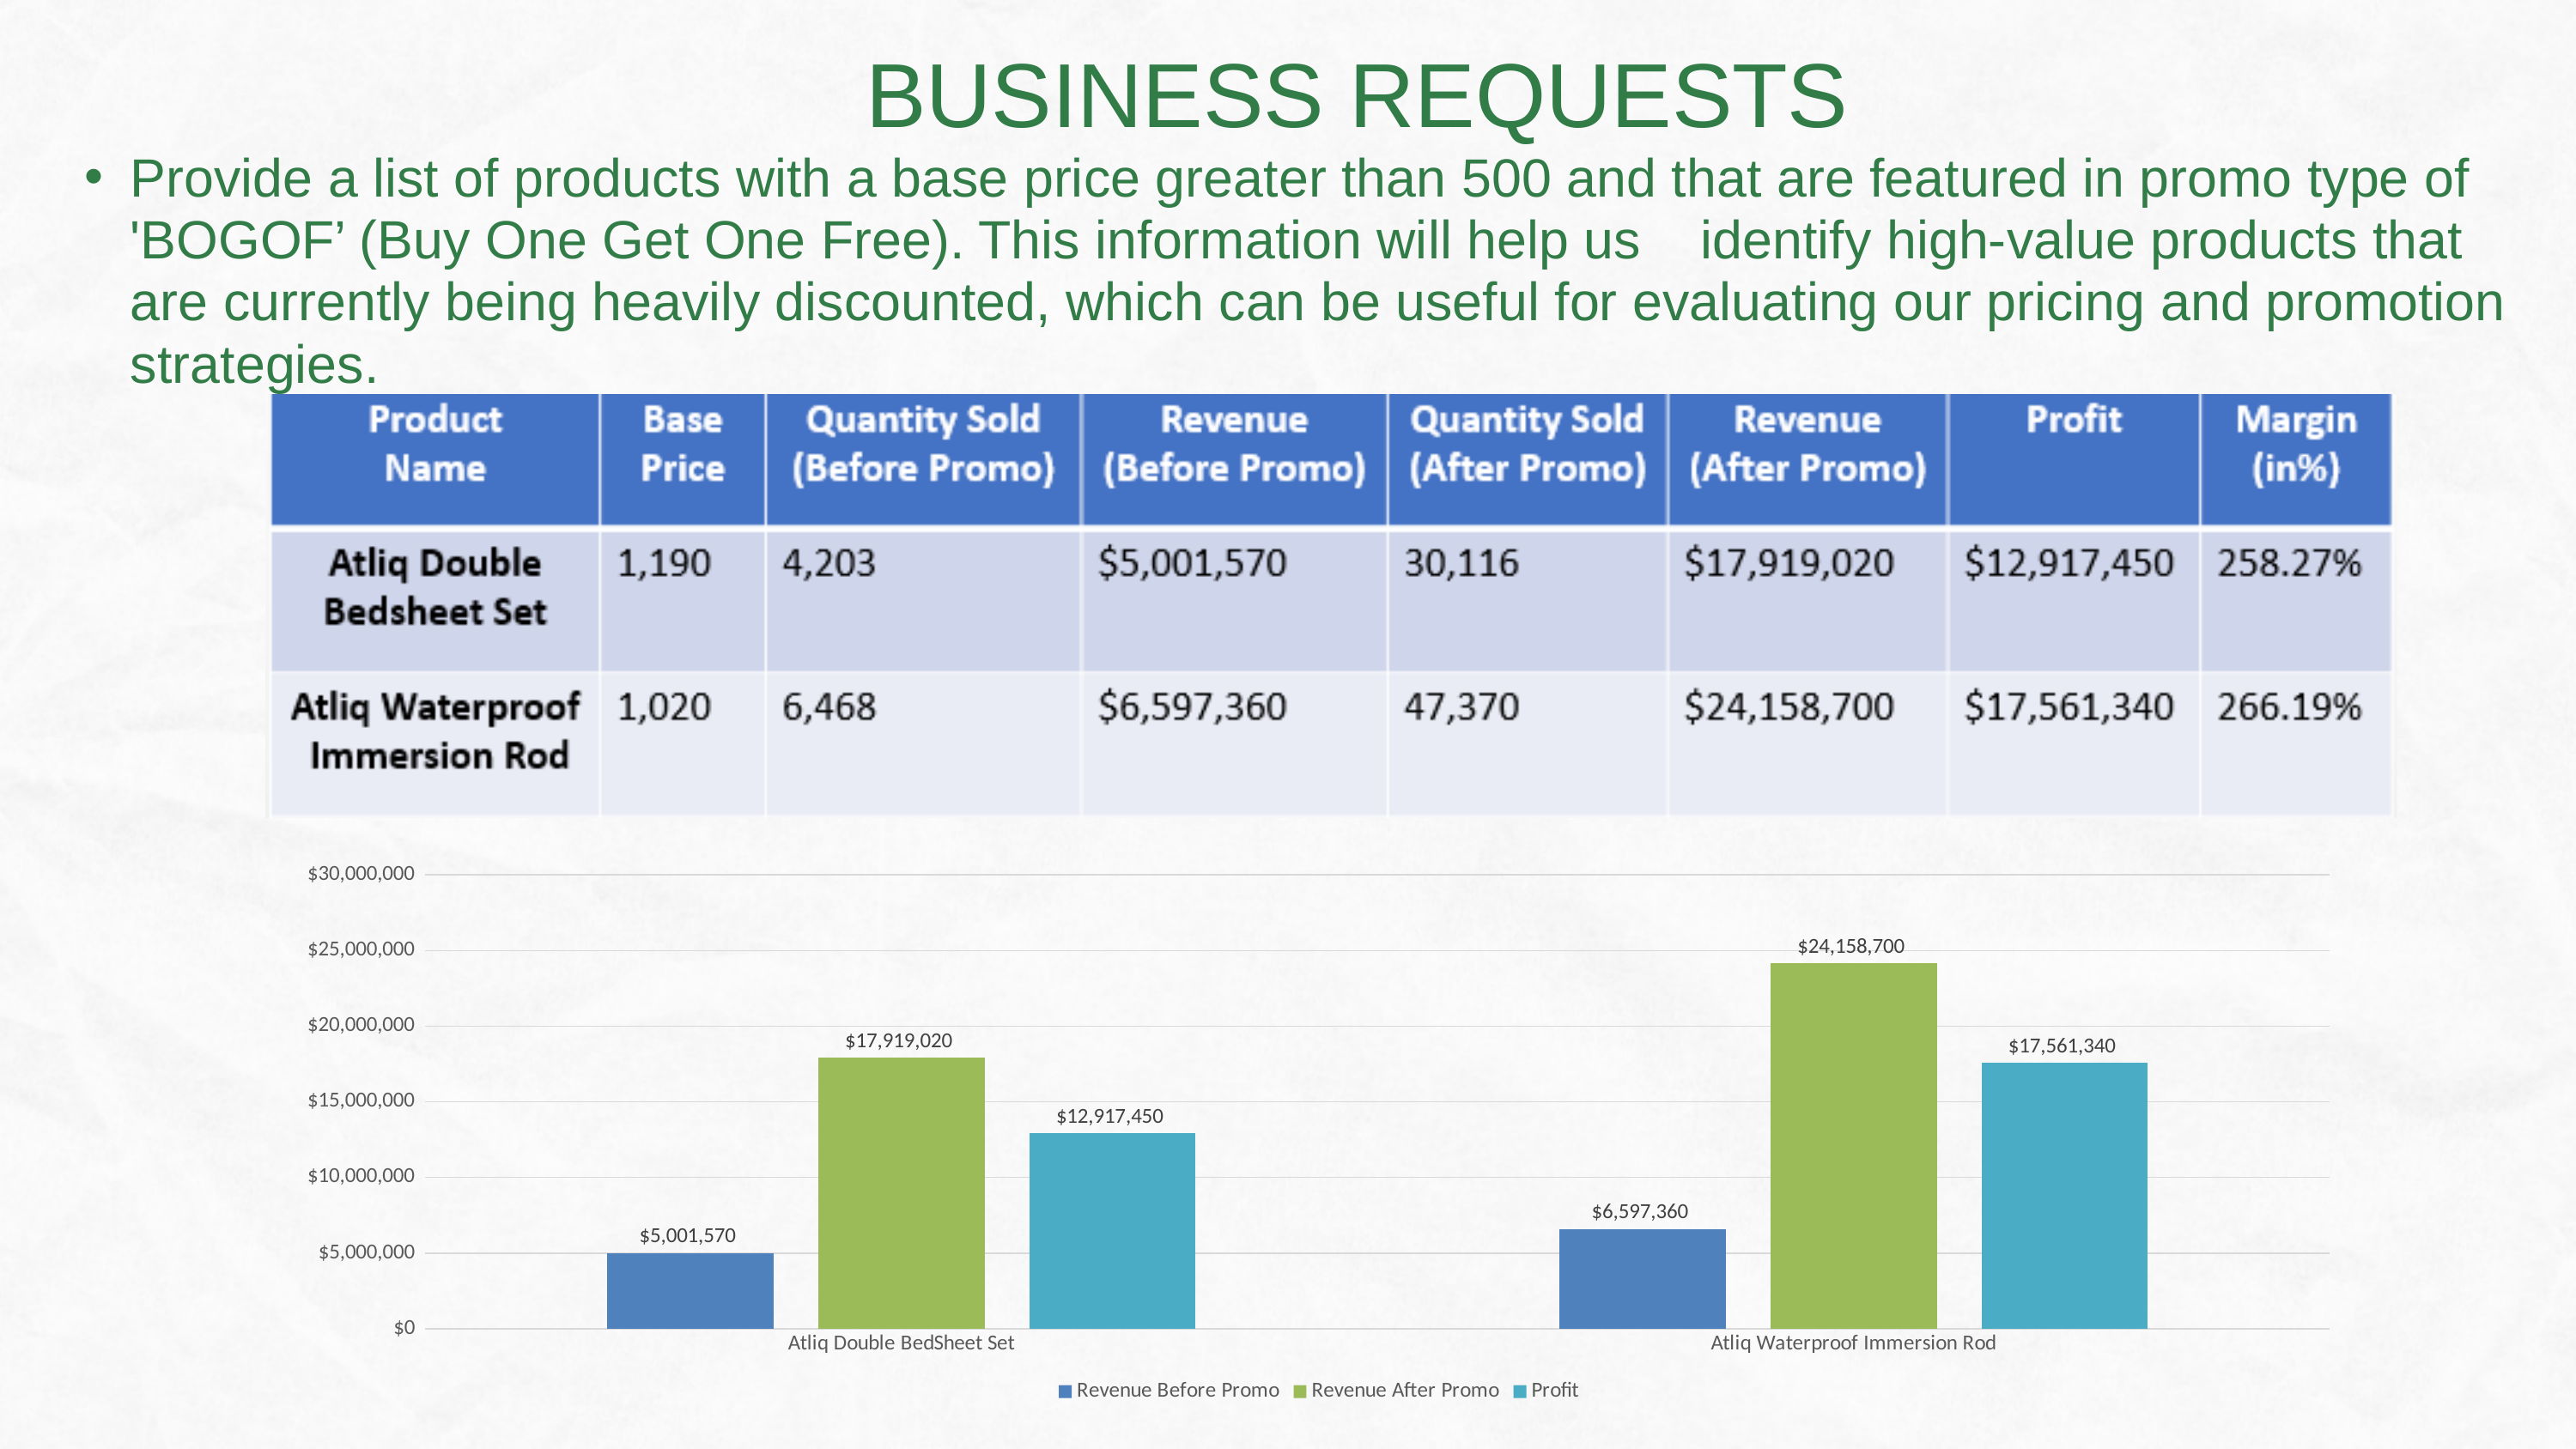

BUSINESS REQUESTS

Provide a list of products with a base price greater than 500 and that are featured in promo type of 'BOGOF’ (Buy One Get One Free). This information will help us    identify high-value products that are currently being heavily discounted, which can be useful for evaluating our pricing and promotion strategies.

### Chart

| Category | Revenue Before Promo | Revenue After Promo | Profit |
|---|---|---|---|
| Atliq Double BedSheet Set | 5001570.0 | 17919020.0 | 12917450.0 |
| Atliq Waterproof Immersion Rod | 6597360.0 | 24158700.0 | 17561340.0 |